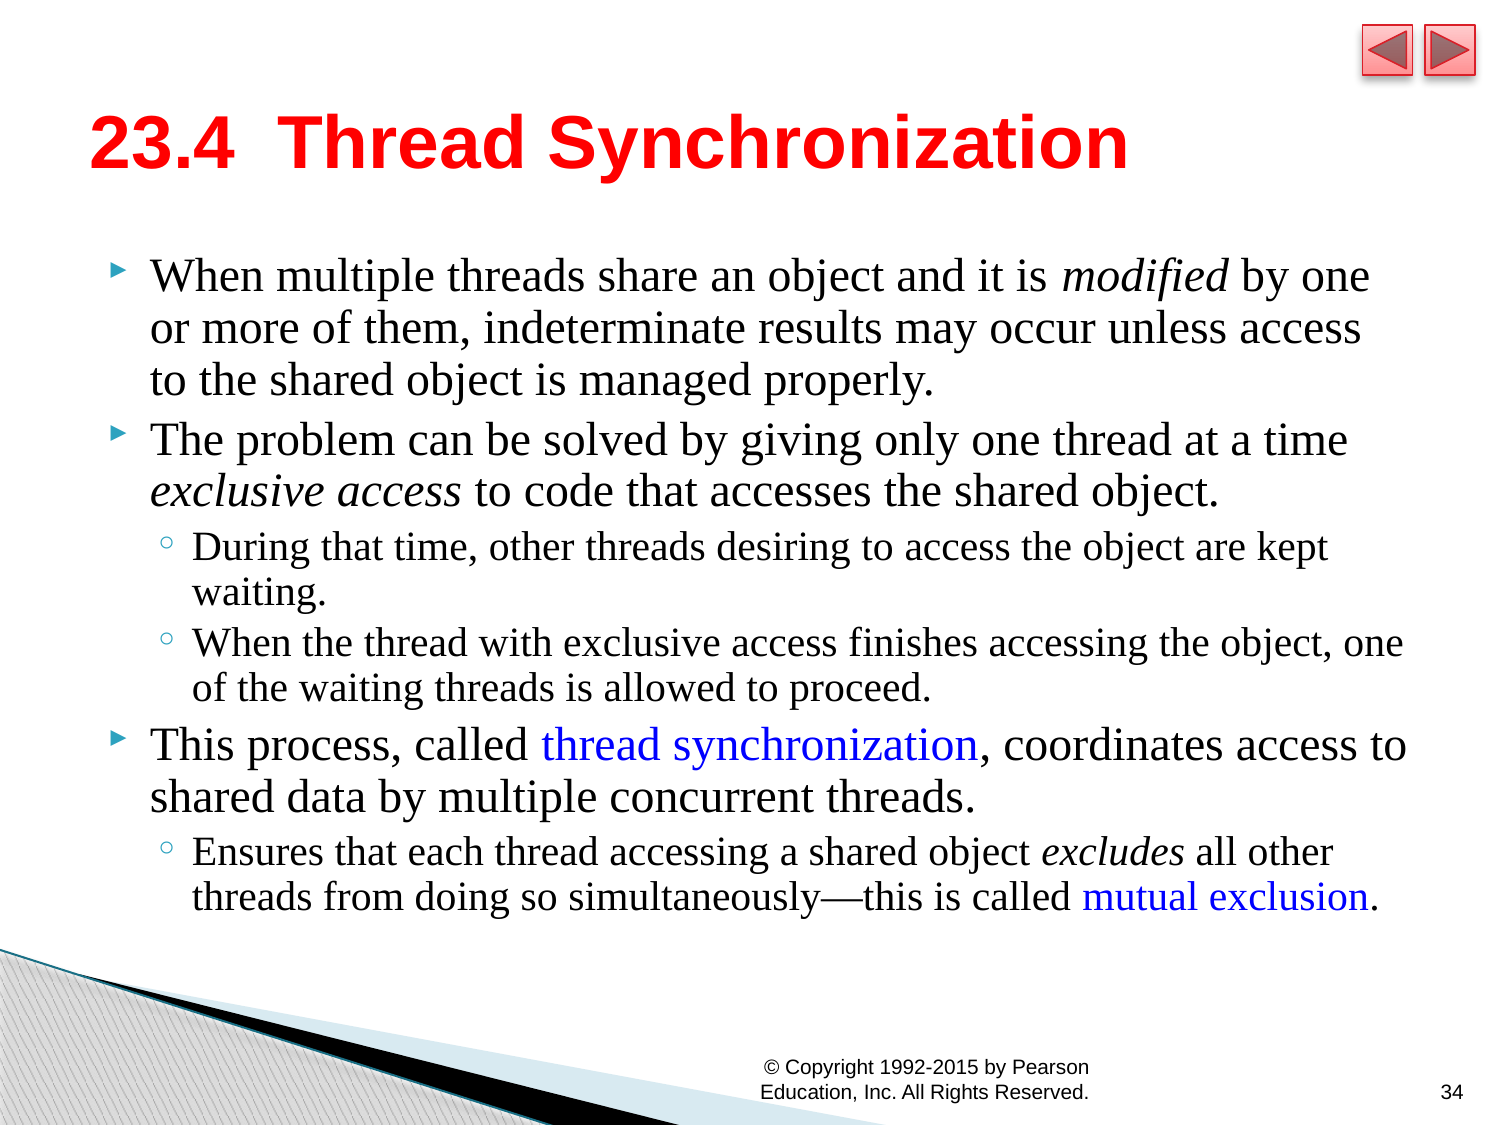

# 23.4  Thread Synchronization
When multiple threads share an object and it is modified by one or more of them, indeterminate results may occur unless access to the shared object is managed properly.
The problem can be solved by giving only one thread at a time exclusive access to code that accesses the shared object.
During that time, other threads desiring to access the object are kept waiting.
When the thread with exclusive access finishes accessing the object, one of the waiting threads is allowed to proceed.
This process, called thread synchronization, coordinates access to shared data by multiple concurrent threads.
Ensures that each thread accessing a shared object excludes all other threads from doing so simultaneously—this is called mutual exclusion.
© Copyright 1992-2015 by Pearson Education, Inc. All Rights Reserved.
34